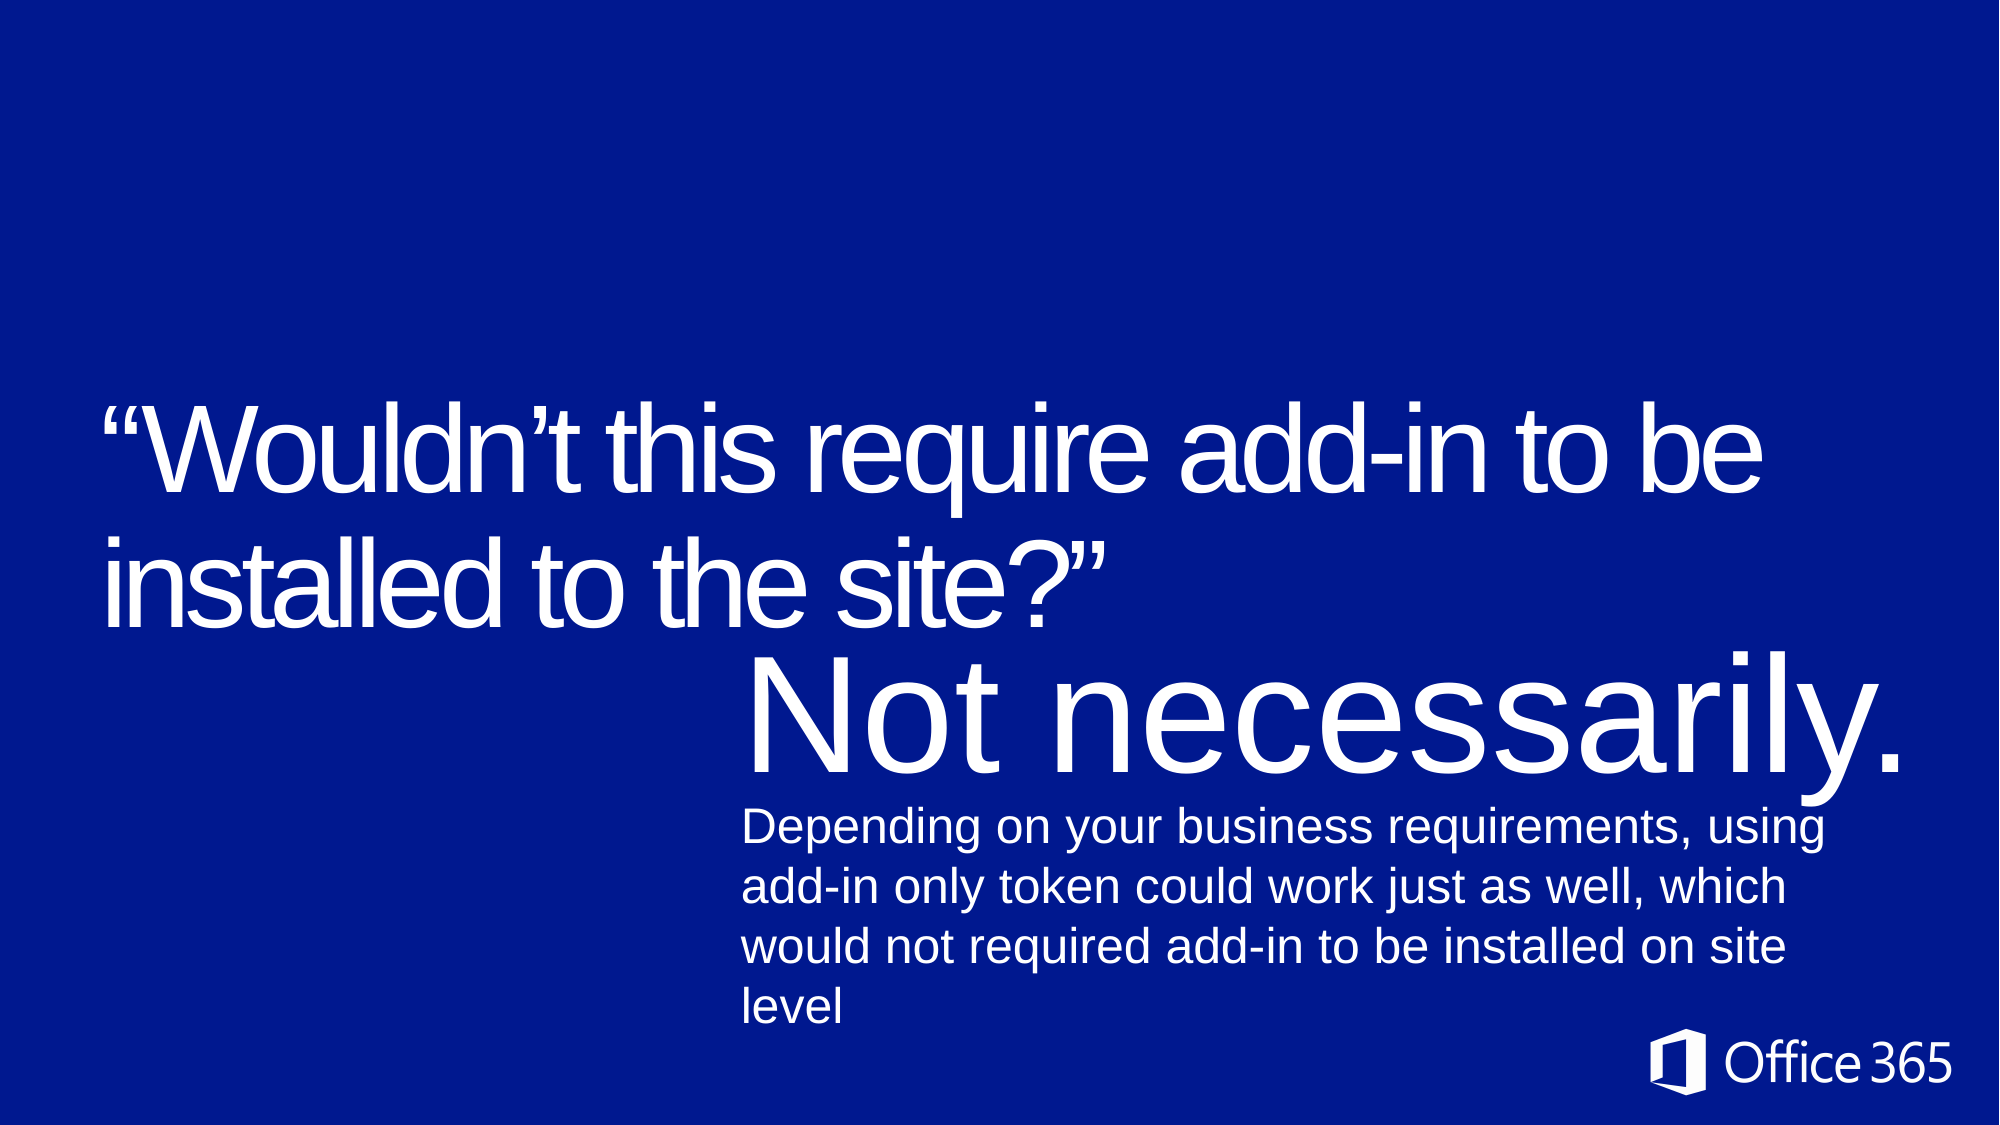

# “Wouldn’t this require add-in to be installed to the site?”
Not necessarily.
Depending on your business requirements, using add-in only token could work just as well, which would not required add-in to be installed on site level